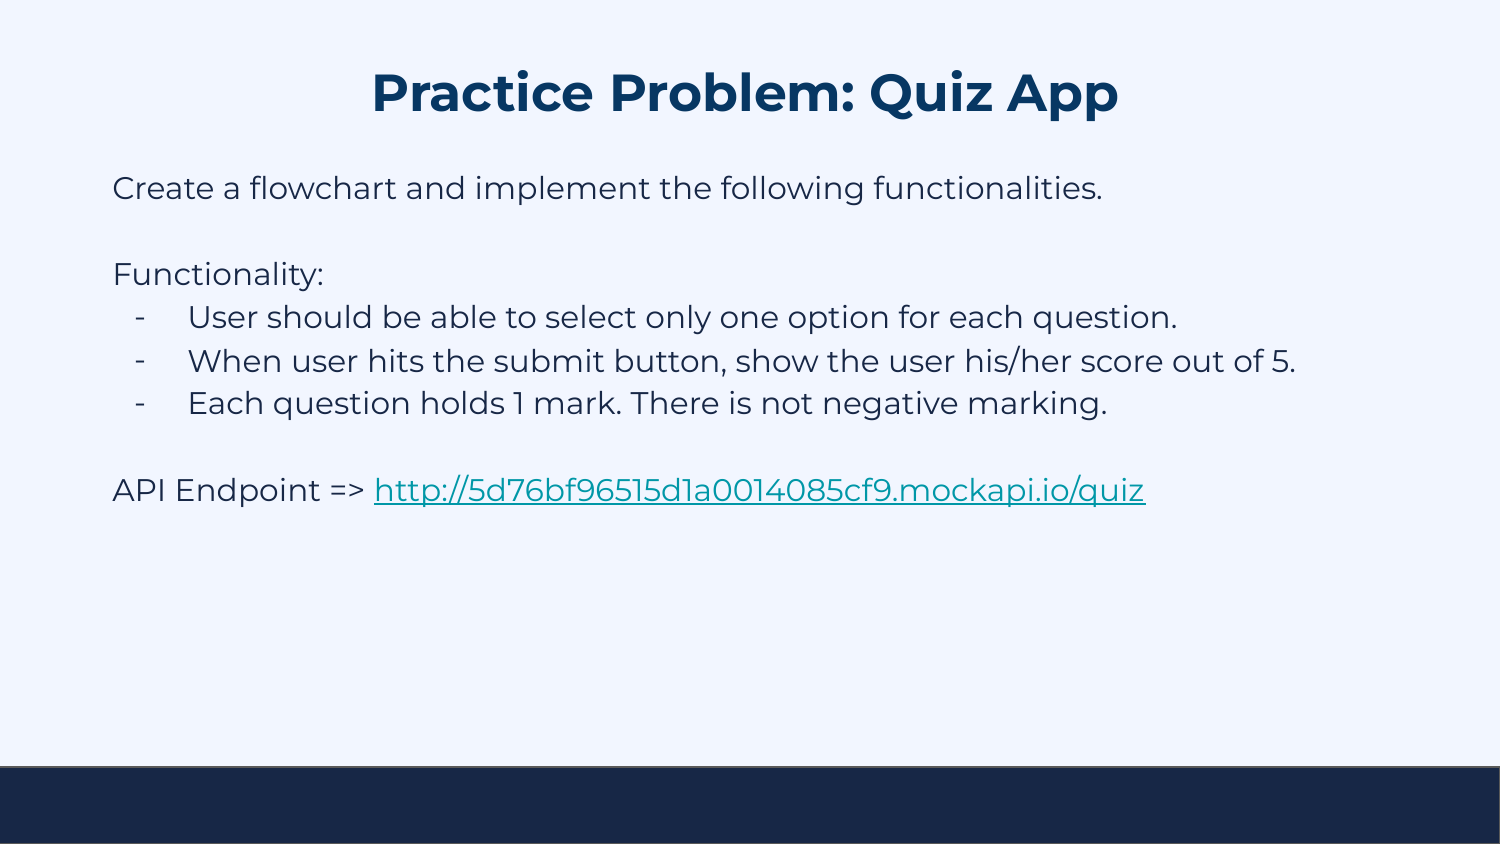

# Practice Problem: Quiz App
Create a flowchart and implement the following functionalities.

Functionality:
User should be able to select only one option for each question.
When user hits the submit button, show the user his/her score out of 5.
Each question holds 1 mark. There is not negative marking.

API Endpoint => http://5d76bf96515d1a0014085cf9.mockapi.io/quiz